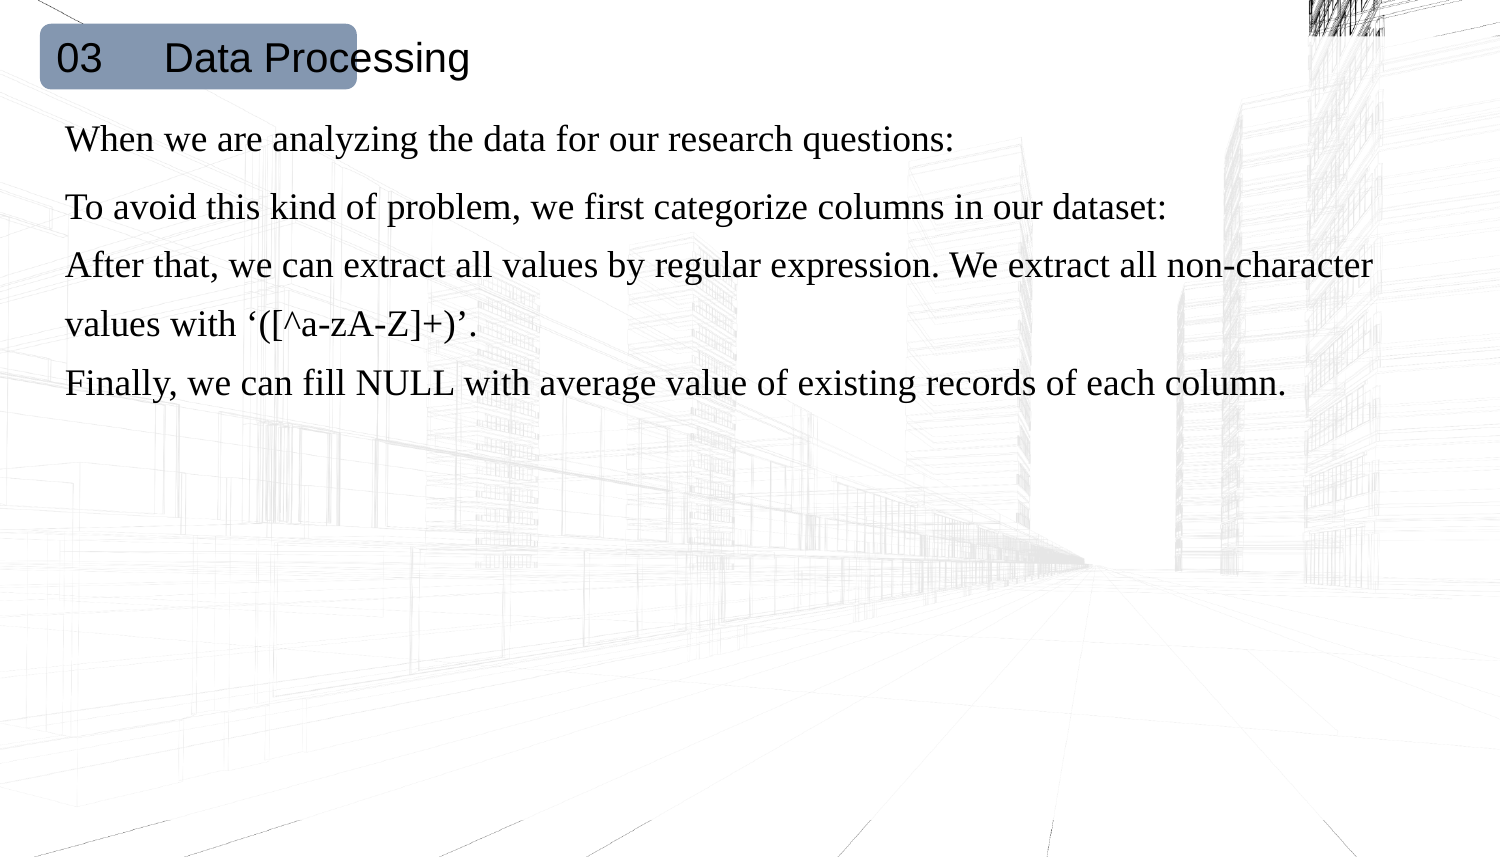

03
Data Processing
When we are analyzing the data for our research questions:
To avoid this kind of problem, we first categorize columns in our dataset:
After that, we can extract all values by regular expression. We extract all non-character values with ‘([^a-zA-Z]+)’.
Finally, we can fill NULL with average value of existing records of each column.